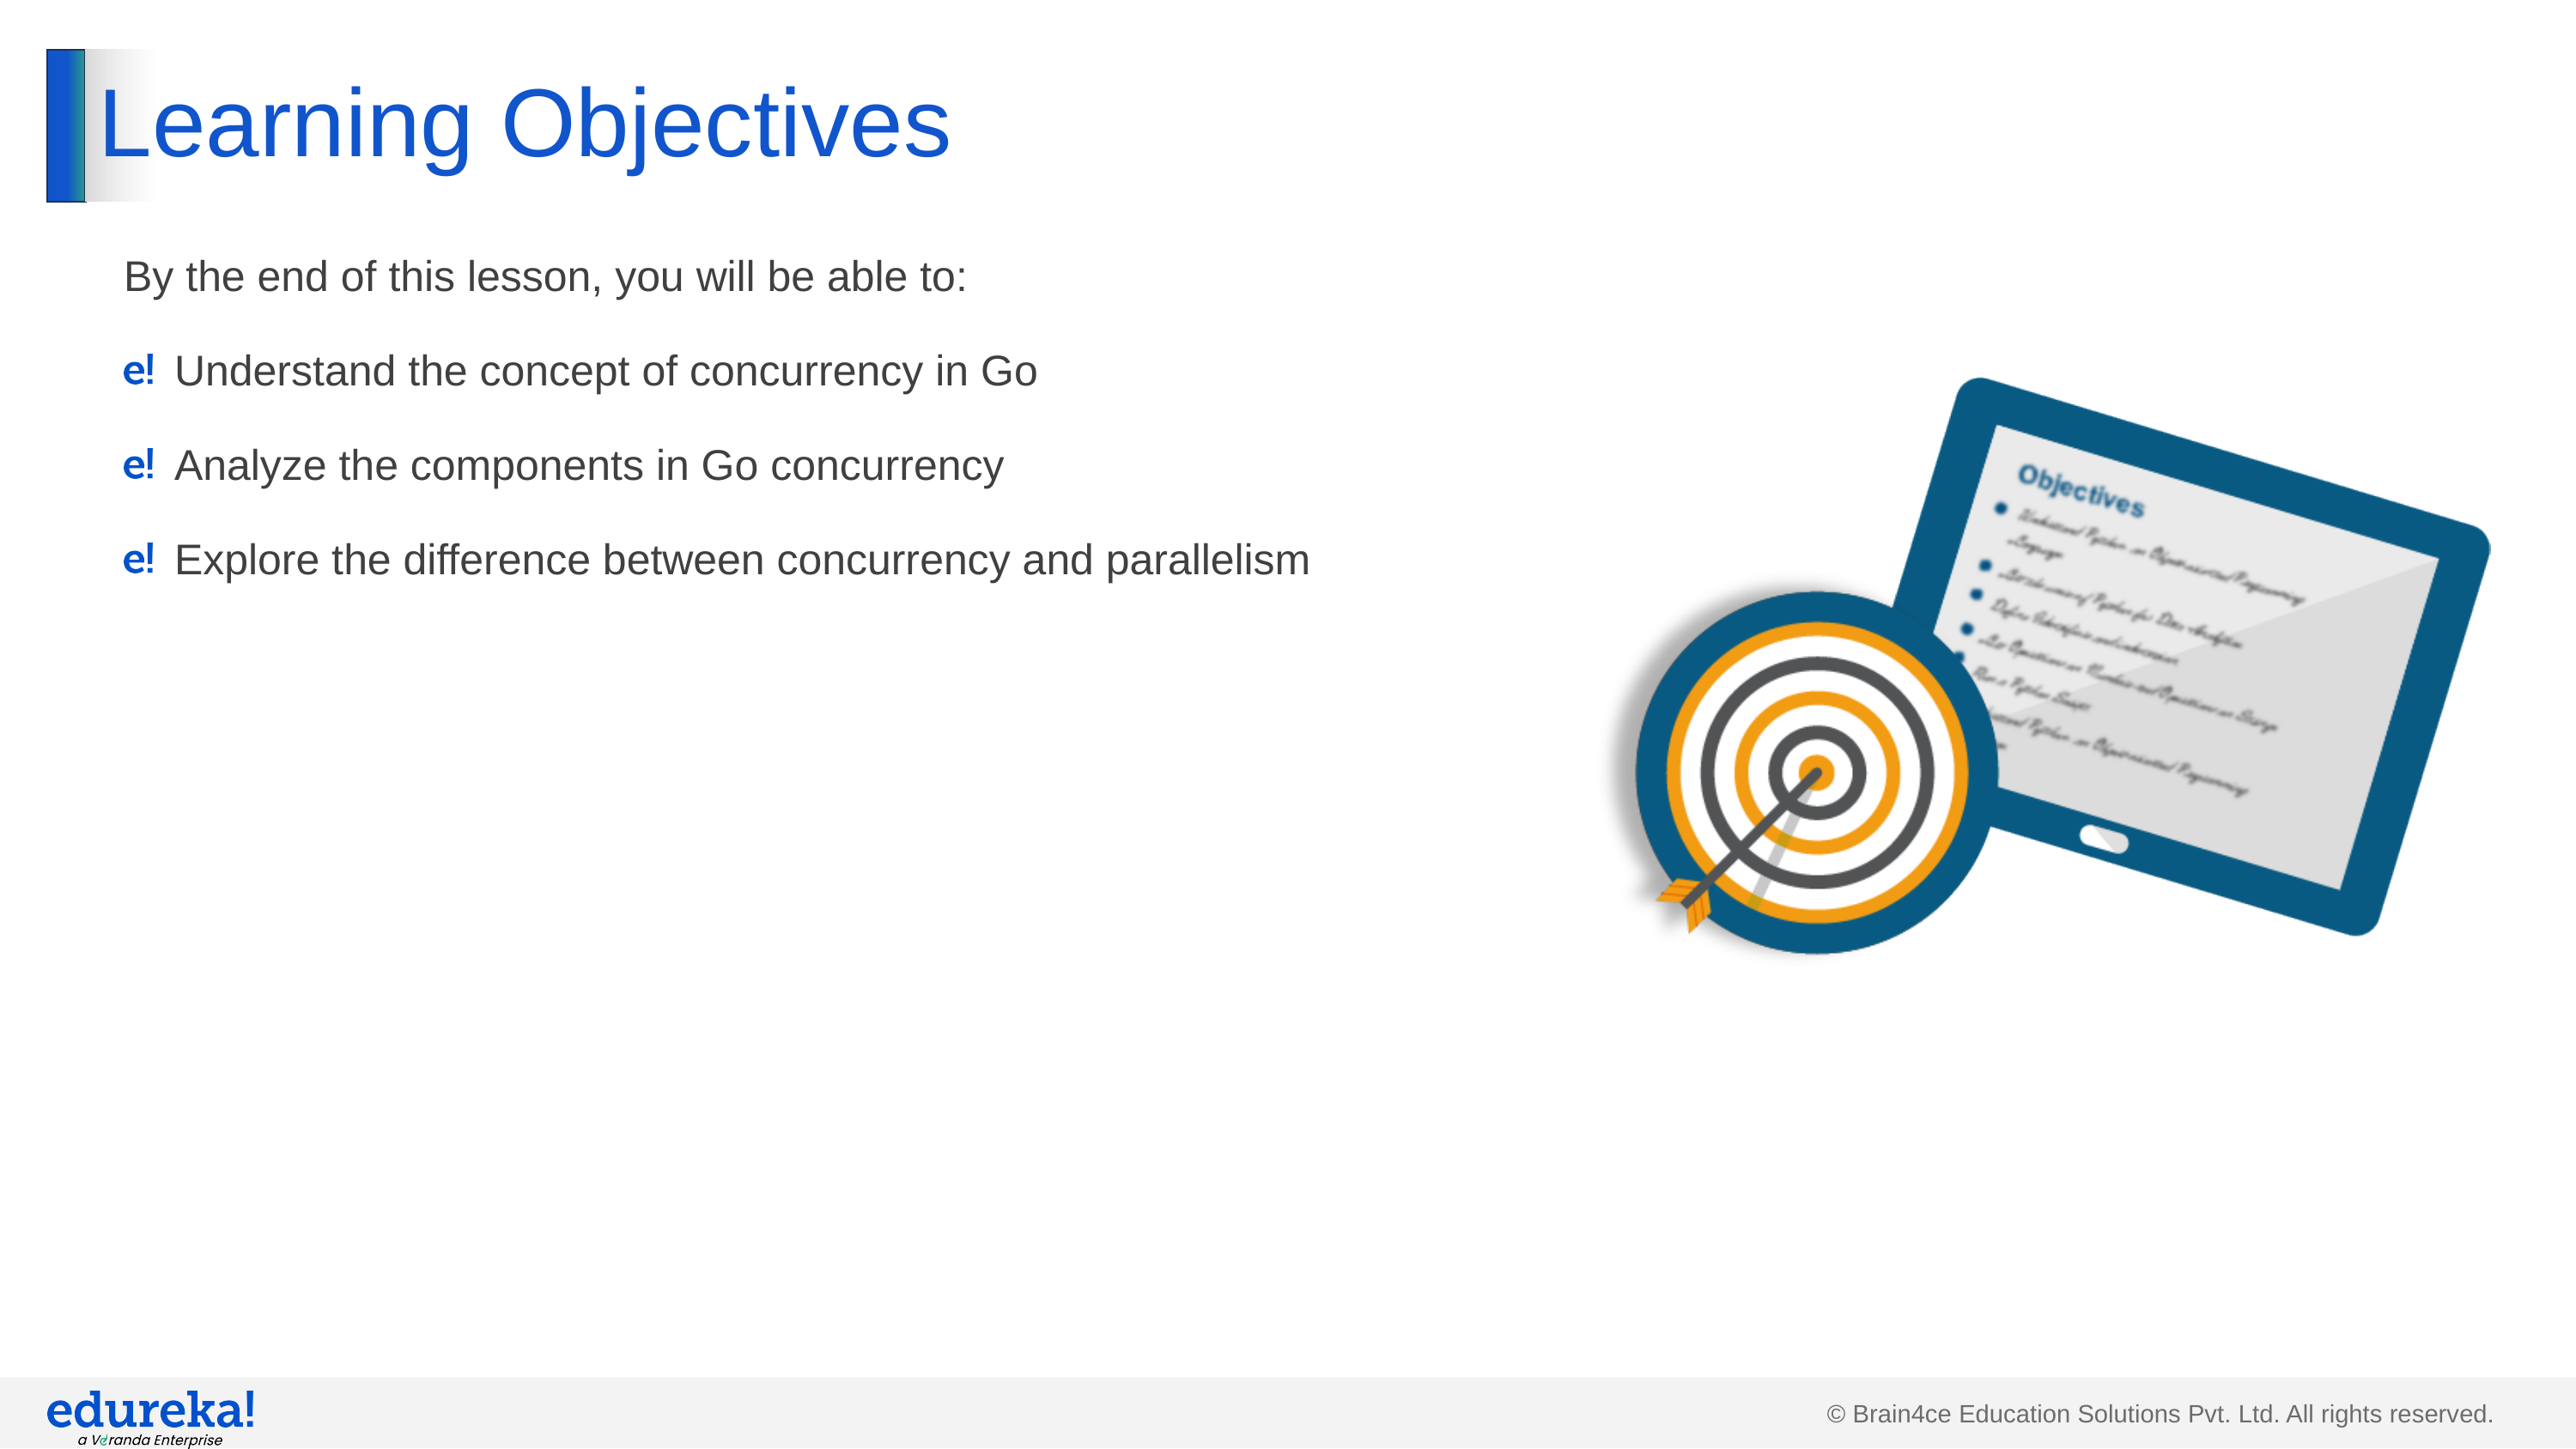

# Learning Objectives
By the end of this lesson, you will be able to:
Understand the concept of concurrency in Go
Analyze the components in Go concurrency
Explore the difference between concurrency and parallelism